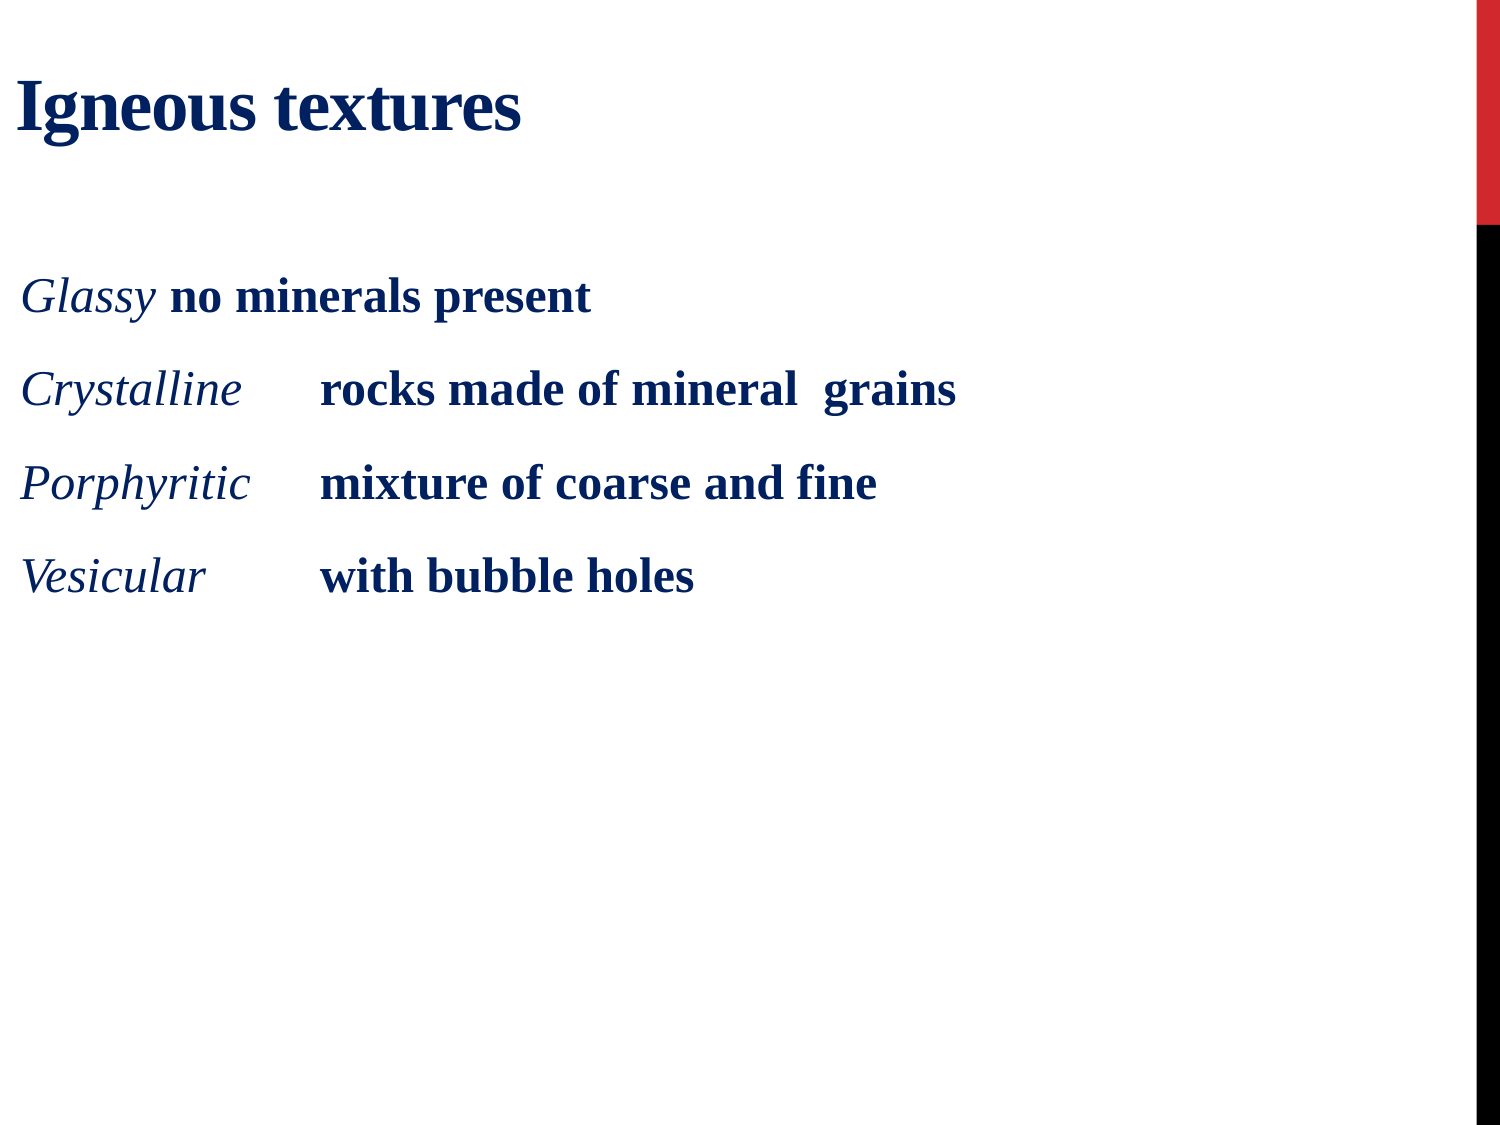

# Igneous textures
Glassy	no minerals present
Crystalline	rocks made of mineral  grains
Porphyritic	mixture of coarse and fine
Vesicular	with bubble holes